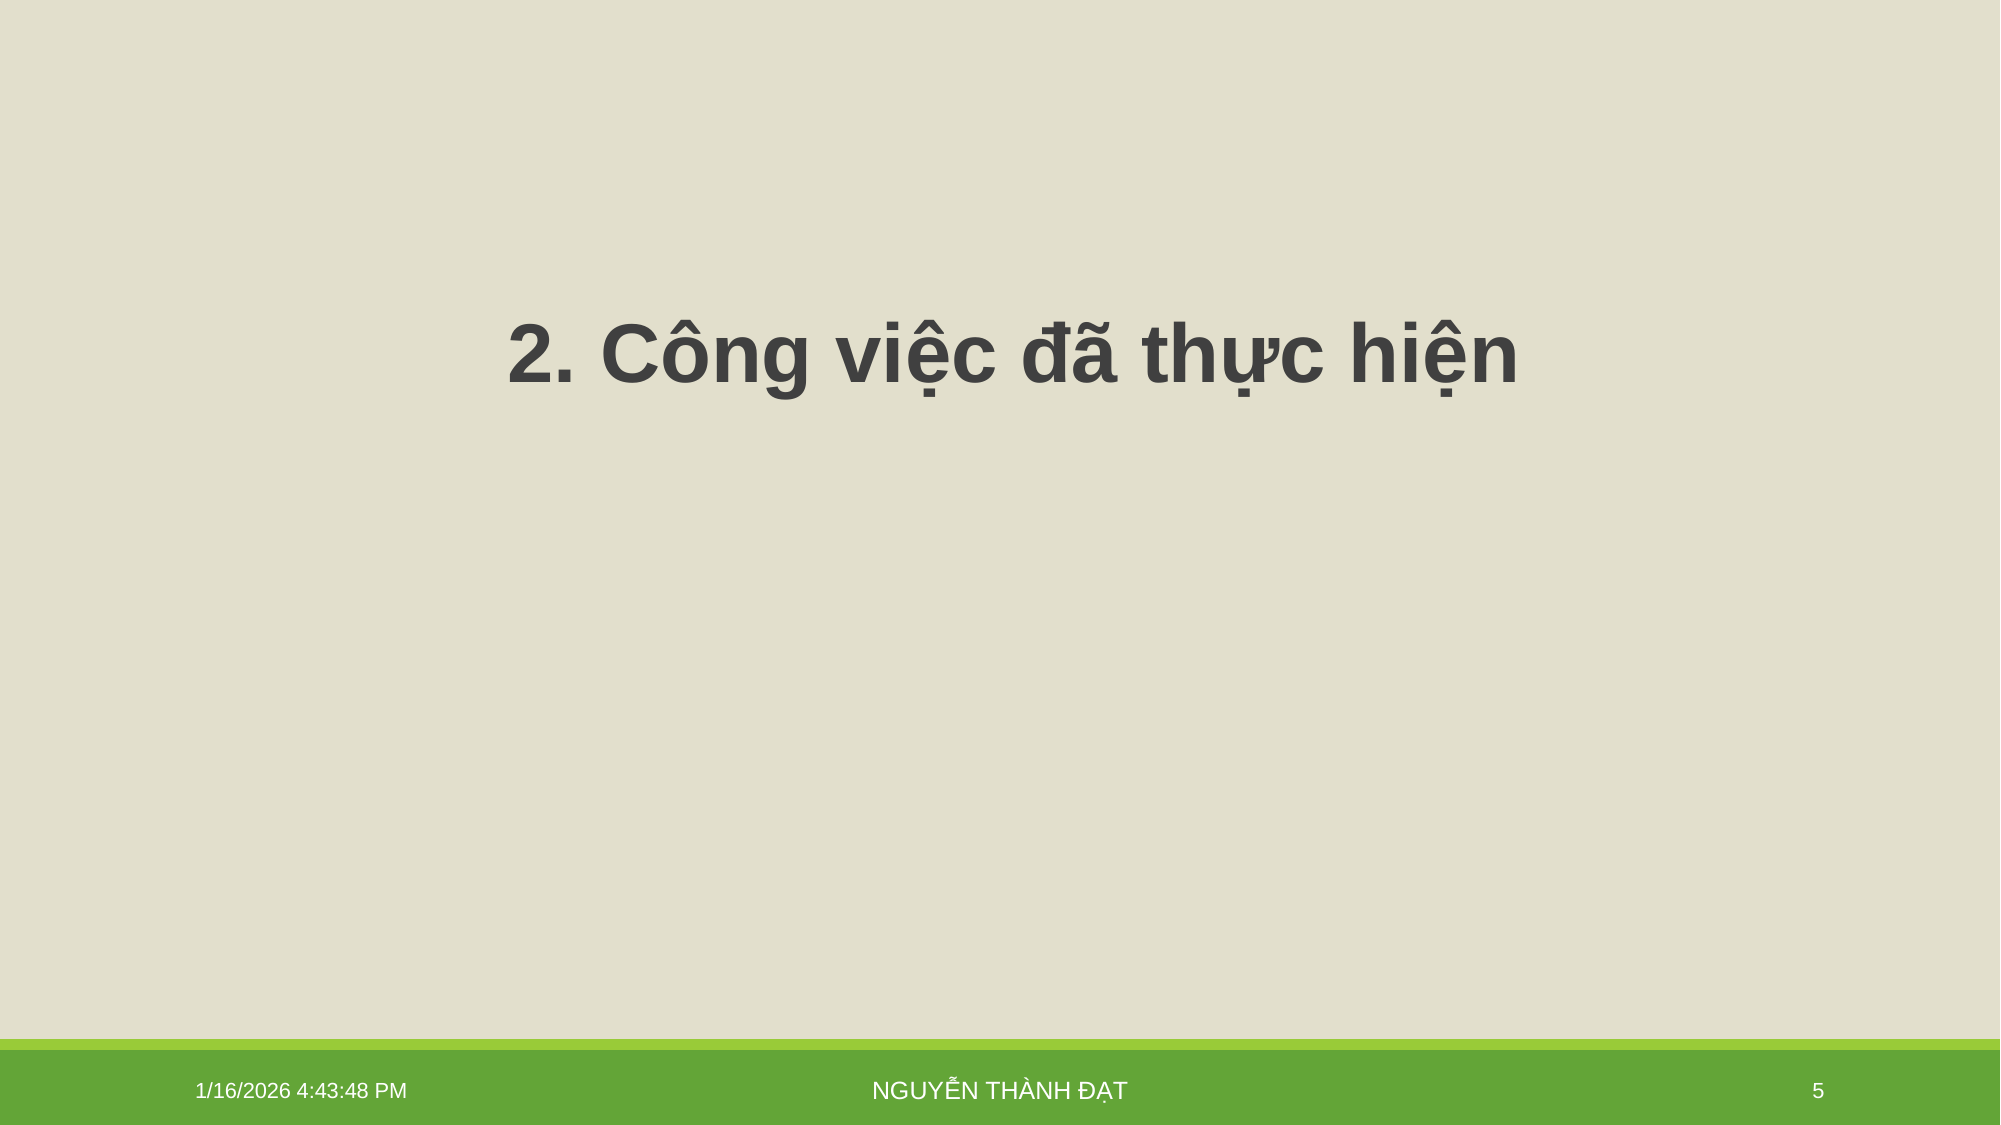

2. Công việc đã thực hiện
1/16/2026 4:43:48 PM
Nguyễn Thành Đạt
5